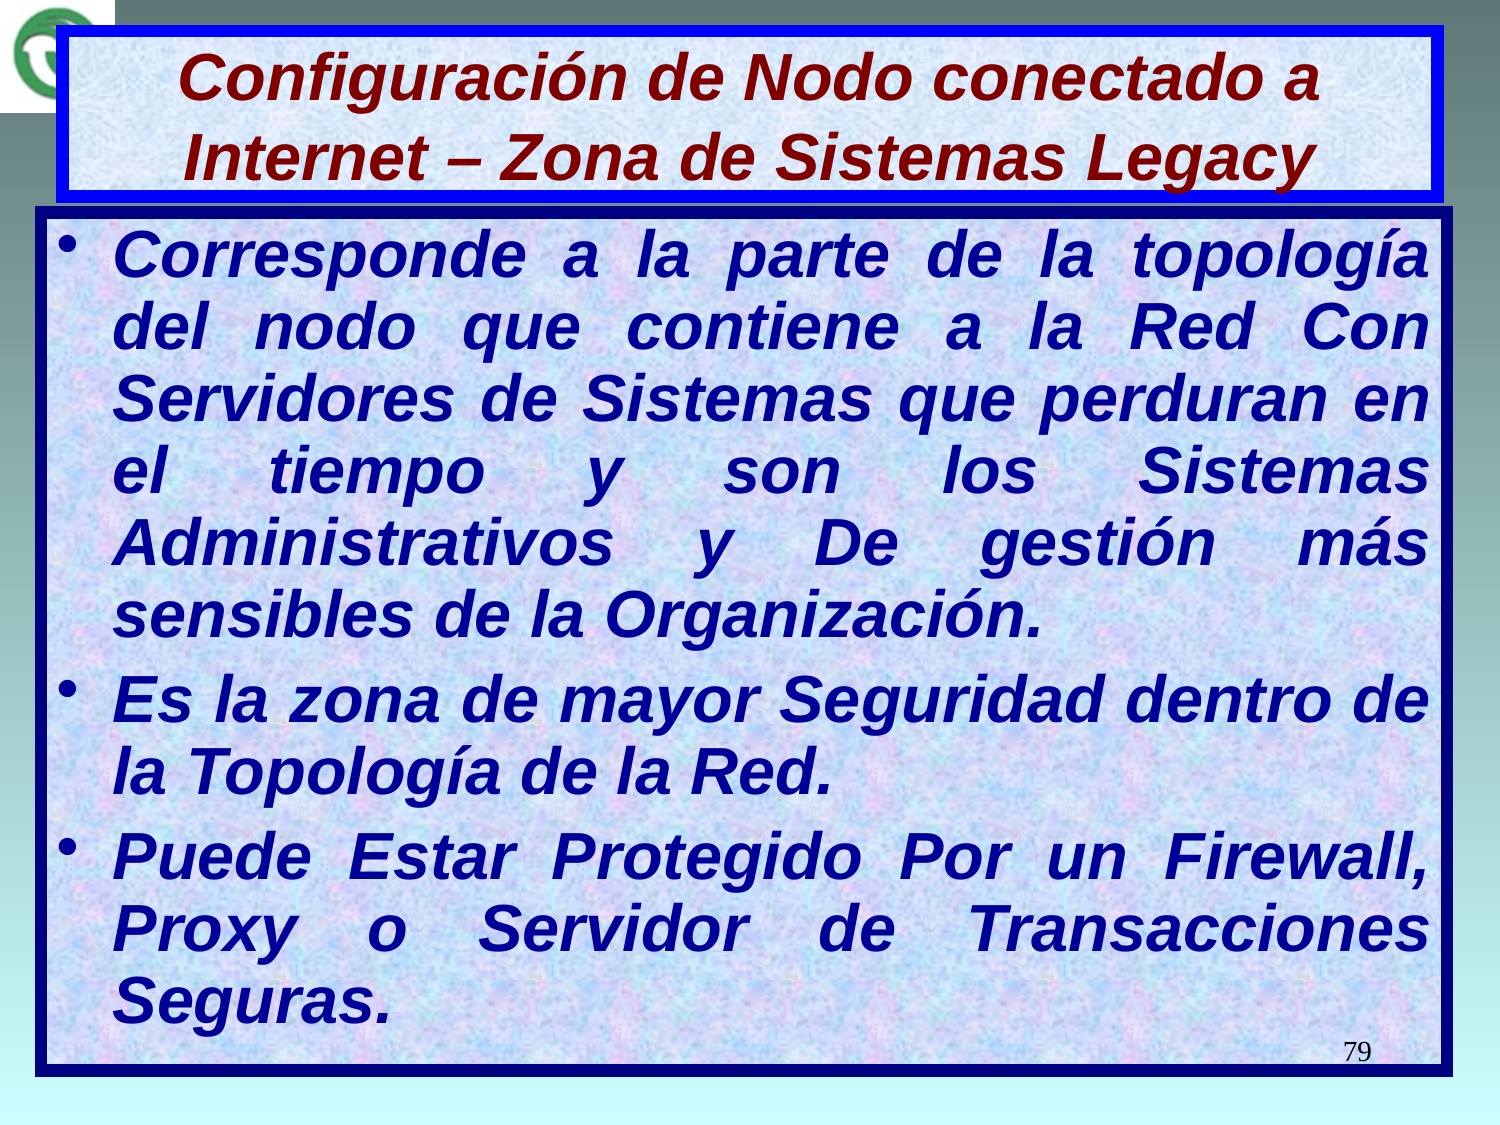

# Configuración de Nodo conectado a Internet – Zona de Sistemas Legacy
Corresponde a la parte de la topología del nodo que contiene a la Red Con Servidores de Sistemas que perduran en el tiempo y son los Sistemas Administrativos y De gestión más sensibles de la Organización.
Es la zona de mayor Seguridad dentro de la Topología de la Red.
Puede Estar Protegido Por un Firewall, Proxy o Servidor de Transacciones Seguras.

79